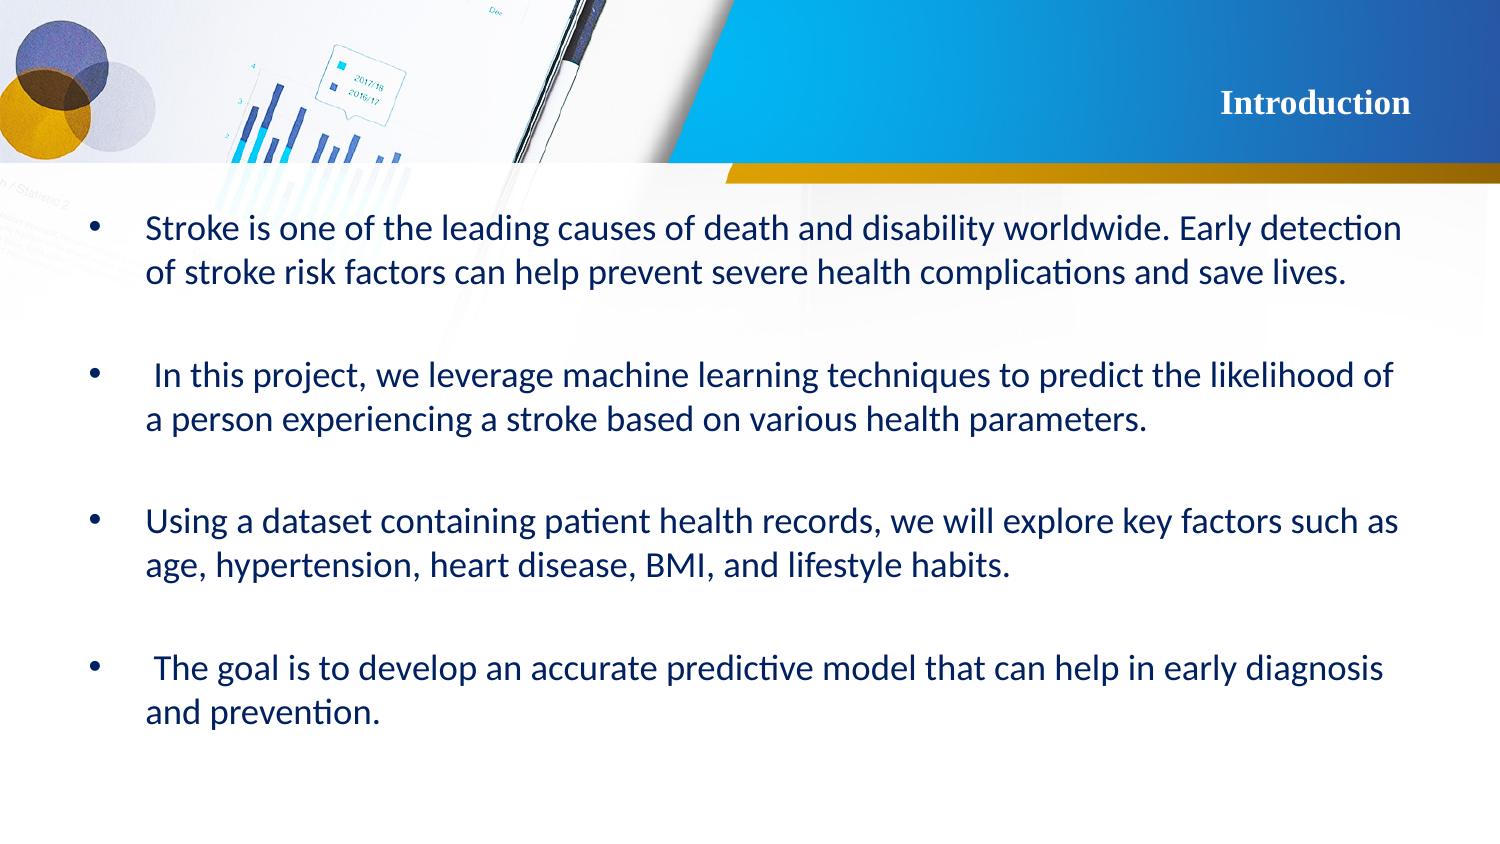

# Introduction
Stroke is one of the leading causes of death and disability worldwide. Early detection of stroke risk factors can help prevent severe health complications and save lives.

 In this project, we leverage machine learning techniques to predict the likelihood of a person experiencing a stroke based on various health parameters.

Using a dataset containing patient health records, we will explore key factors such as age, hypertension, heart disease, BMI, and lifestyle habits.

 The goal is to develop an accurate predictive model that can help in early diagnosis and prevention.